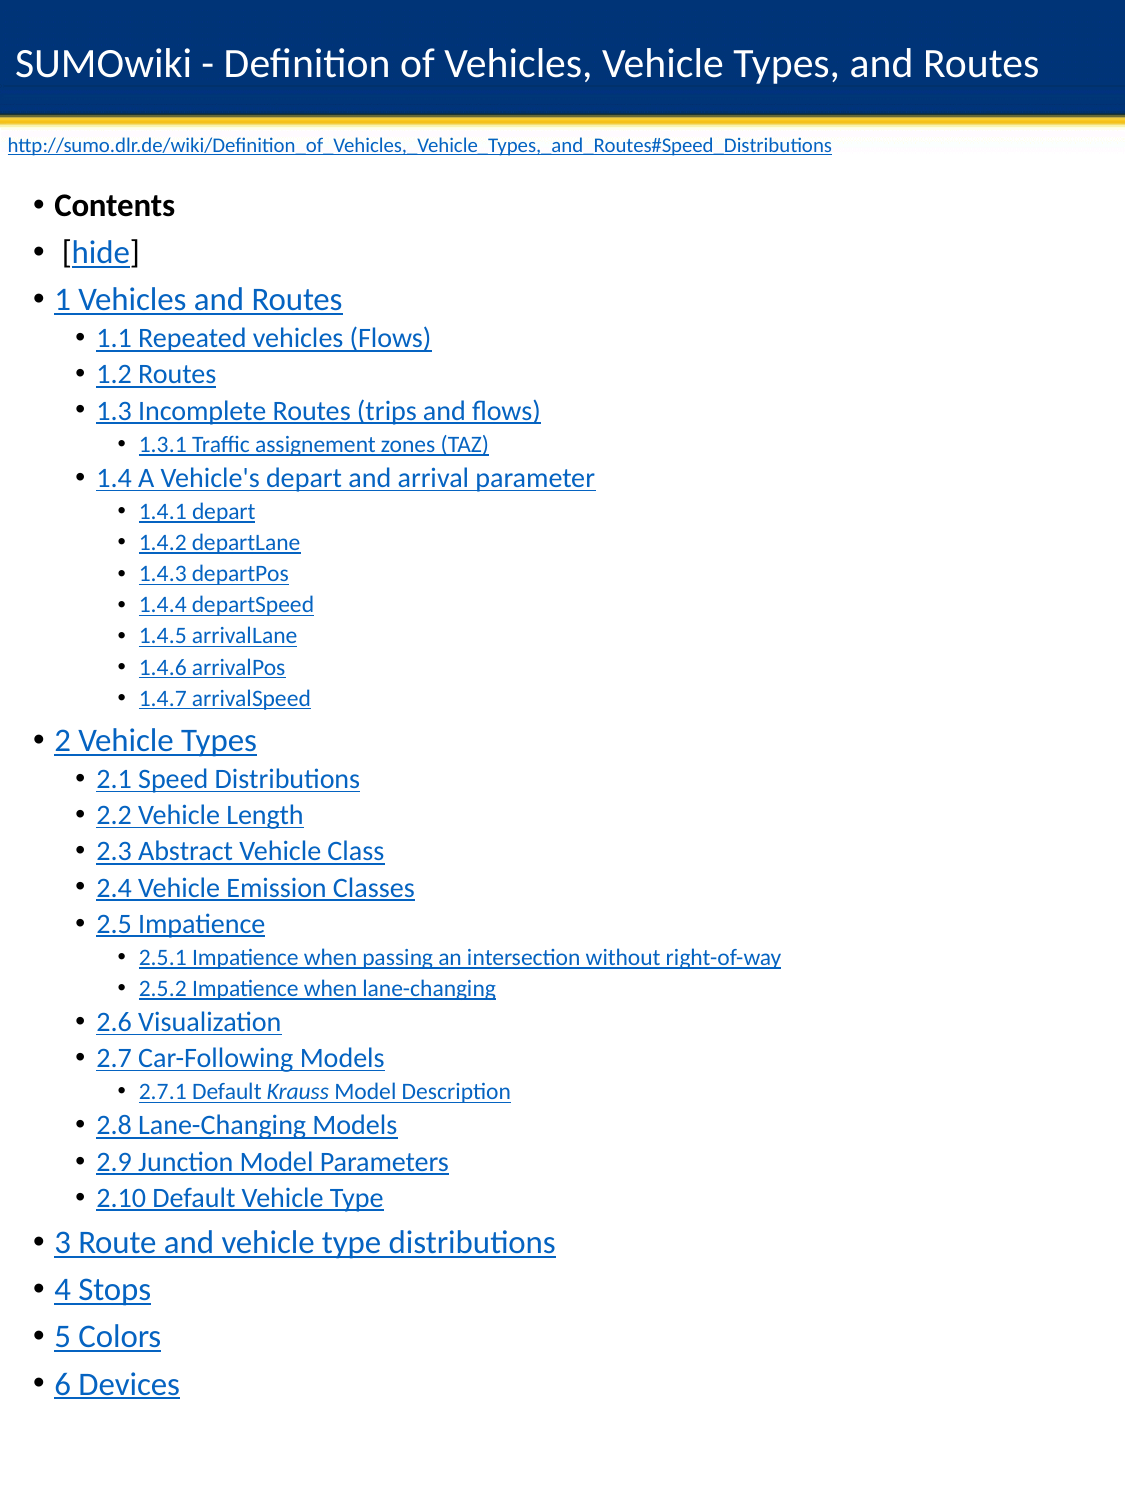

# SUMOwiki - Definition of Vehicles, Vehicle Types, and Routes
http://sumo.dlr.de/wiki/Definition_of_Vehicles,_Vehicle_Types,_and_Routes#Speed_Distributions
Contents
 [hide]
1 Vehicles and Routes
1.1 Repeated vehicles (Flows)
1.2 Routes
1.3 Incomplete Routes (trips and flows)
1.3.1 Traffic assignement zones (TAZ)
1.4 A Vehicle's depart and arrival parameter
1.4.1 depart
1.4.2 departLane
1.4.3 departPos
1.4.4 departSpeed
1.4.5 arrivalLane
1.4.6 arrivalPos
1.4.7 arrivalSpeed
2 Vehicle Types
2.1 Speed Distributions
2.2 Vehicle Length
2.3 Abstract Vehicle Class
2.4 Vehicle Emission Classes
2.5 Impatience
2.5.1 Impatience when passing an intersection without right-of-way
2.5.2 Impatience when lane-changing
2.6 Visualization
2.7 Car-Following Models
2.7.1 Default Krauss Model Description
2.8 Lane-Changing Models
2.9 Junction Model Parameters
2.10 Default Vehicle Type
3 Route and vehicle type distributions
4 Stops
5 Colors
6 Devices